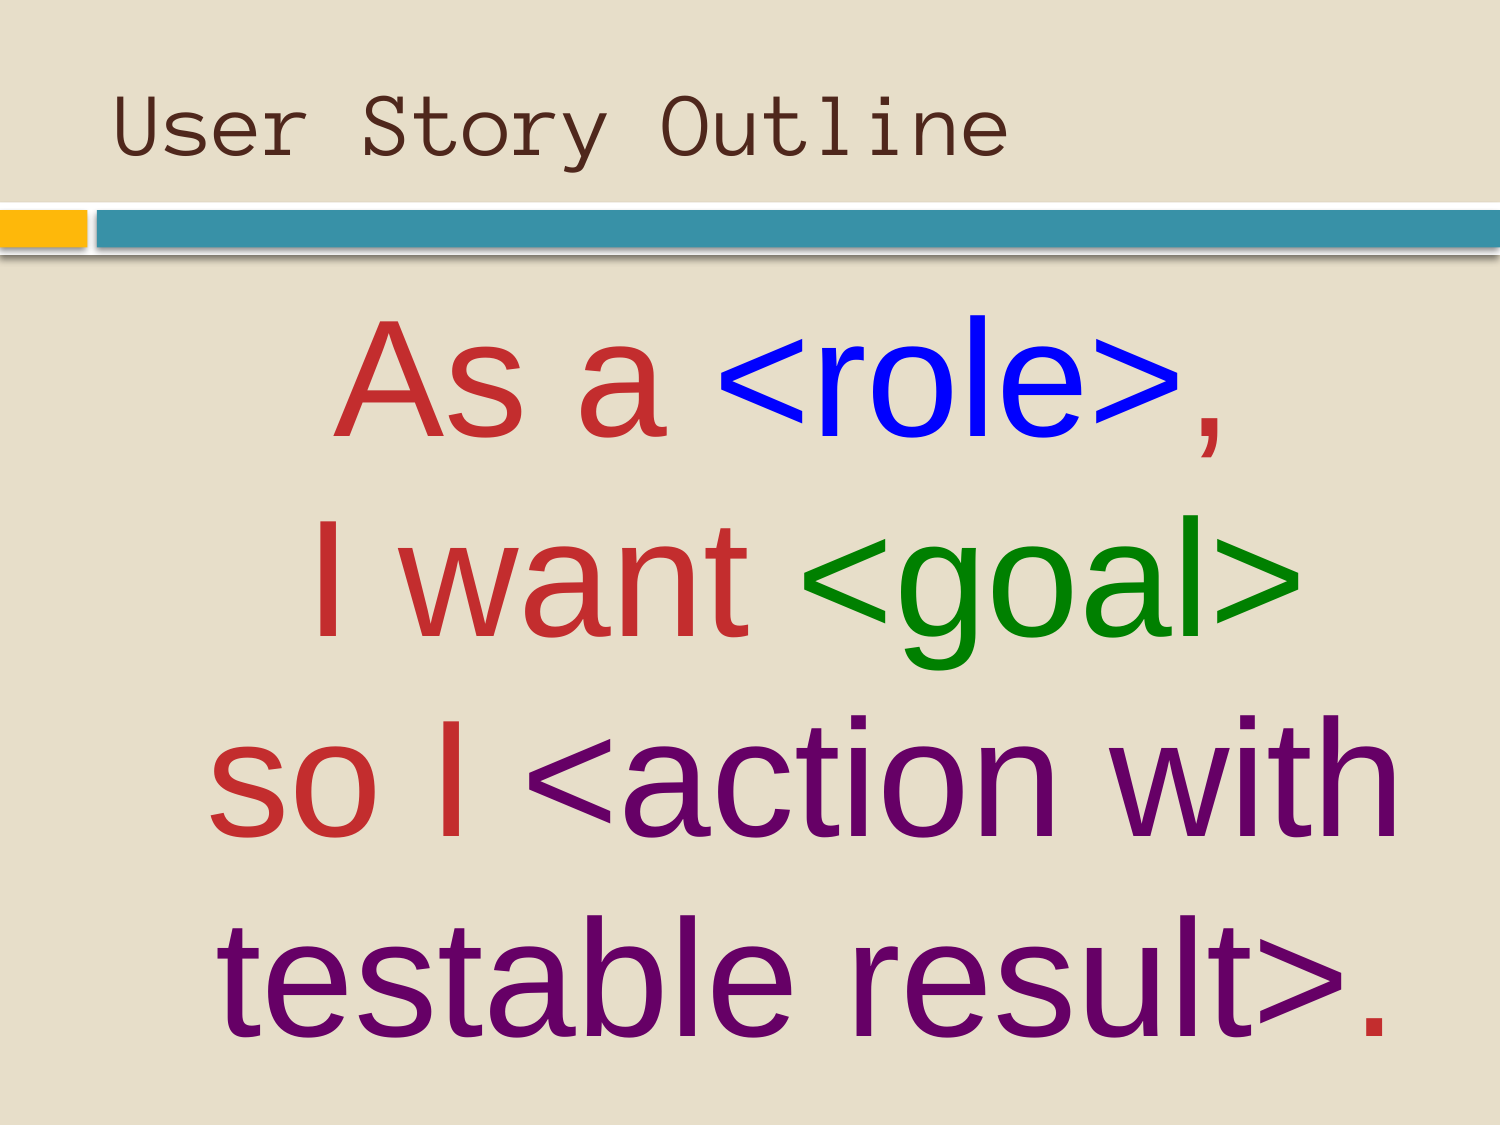

# User Story Outline
As a <role>,
I want <goal>
so I <action with testable result>.